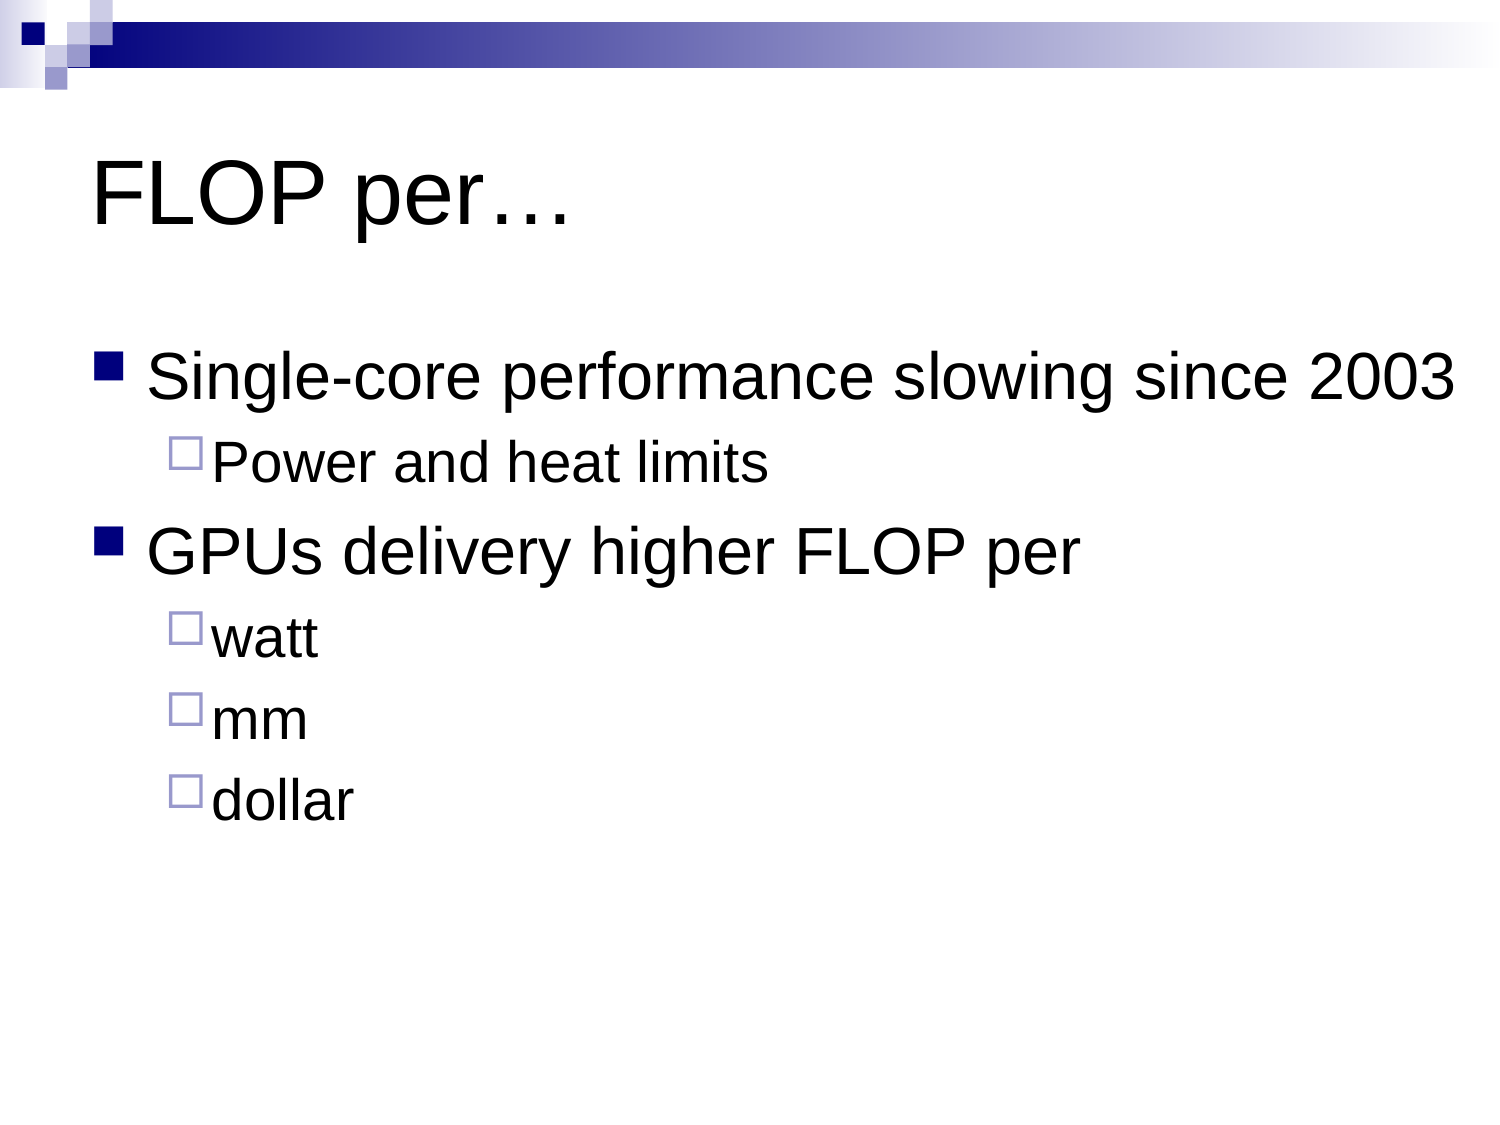

# FLOP per…
Single-core performance slowing since 2003
Power and heat limits
GPUs delivery higher FLOP per
watt
mm
dollar